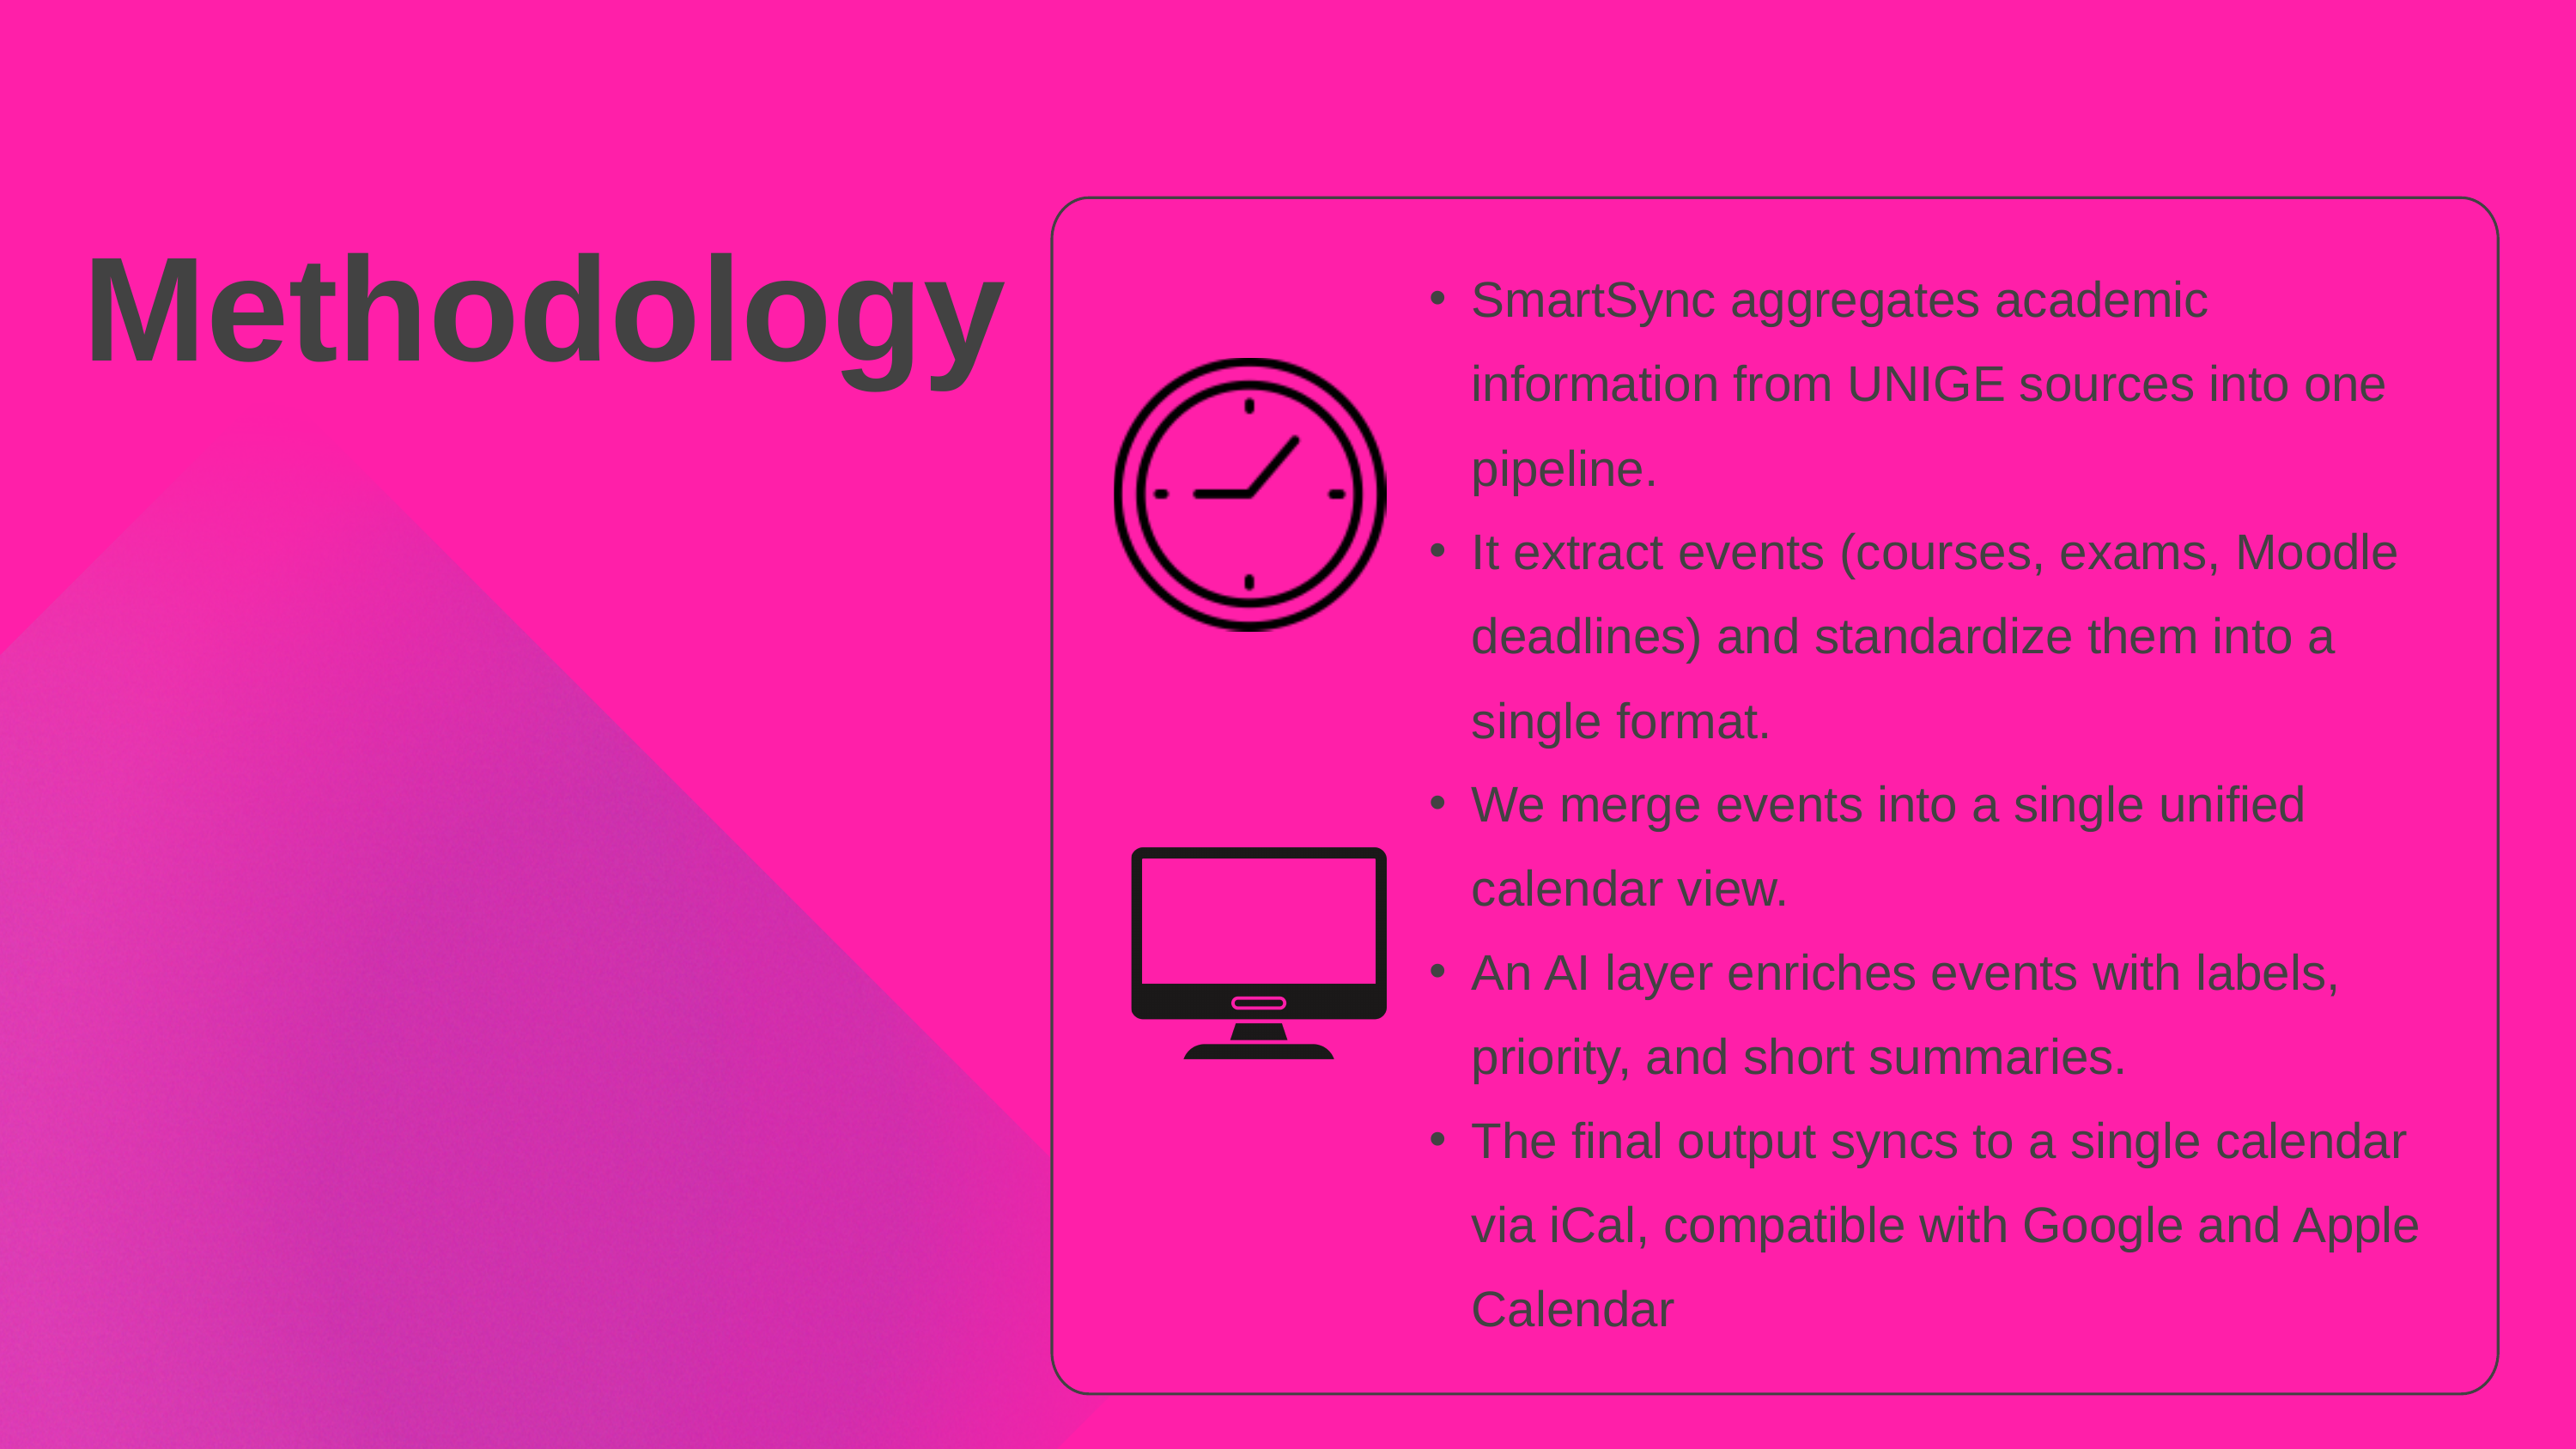

Methodology
SmartSync aggregates academic information from UNIGE sources into one pipeline.
It extract events (courses, exams, Moodle deadlines) and standardize them into a single format.
We merge events into a single unified calendar view.
An AI layer enriches events with labels, priority, and short summaries.
The final output syncs to a single calendar via iCal, compatible with Google and Apple Calendar